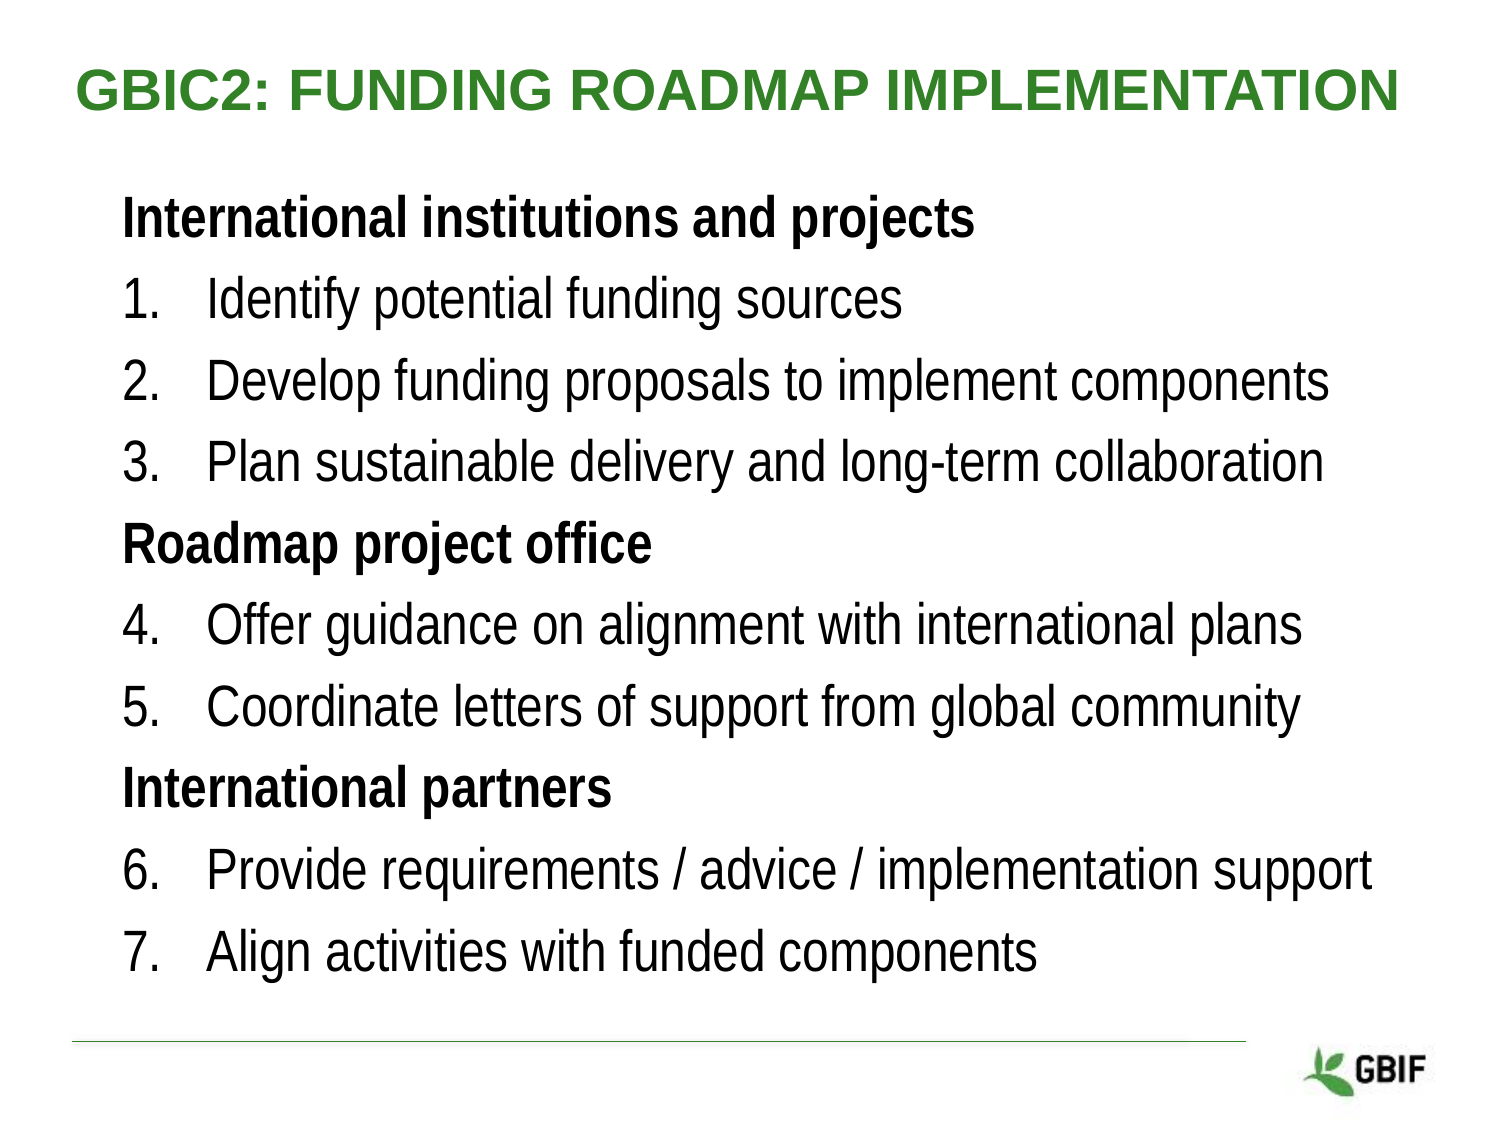

# GBIC2: Funding Roadmap Implementation
International institutions and projects
Identify potential funding sources
Develop funding proposals to implement components
Plan sustainable delivery and long-term collaboration
Roadmap project office
Offer guidance on alignment with international plans
Coordinate letters of support from global community
International partners
Provide requirements / advice / implementation support
Align activities with funded components